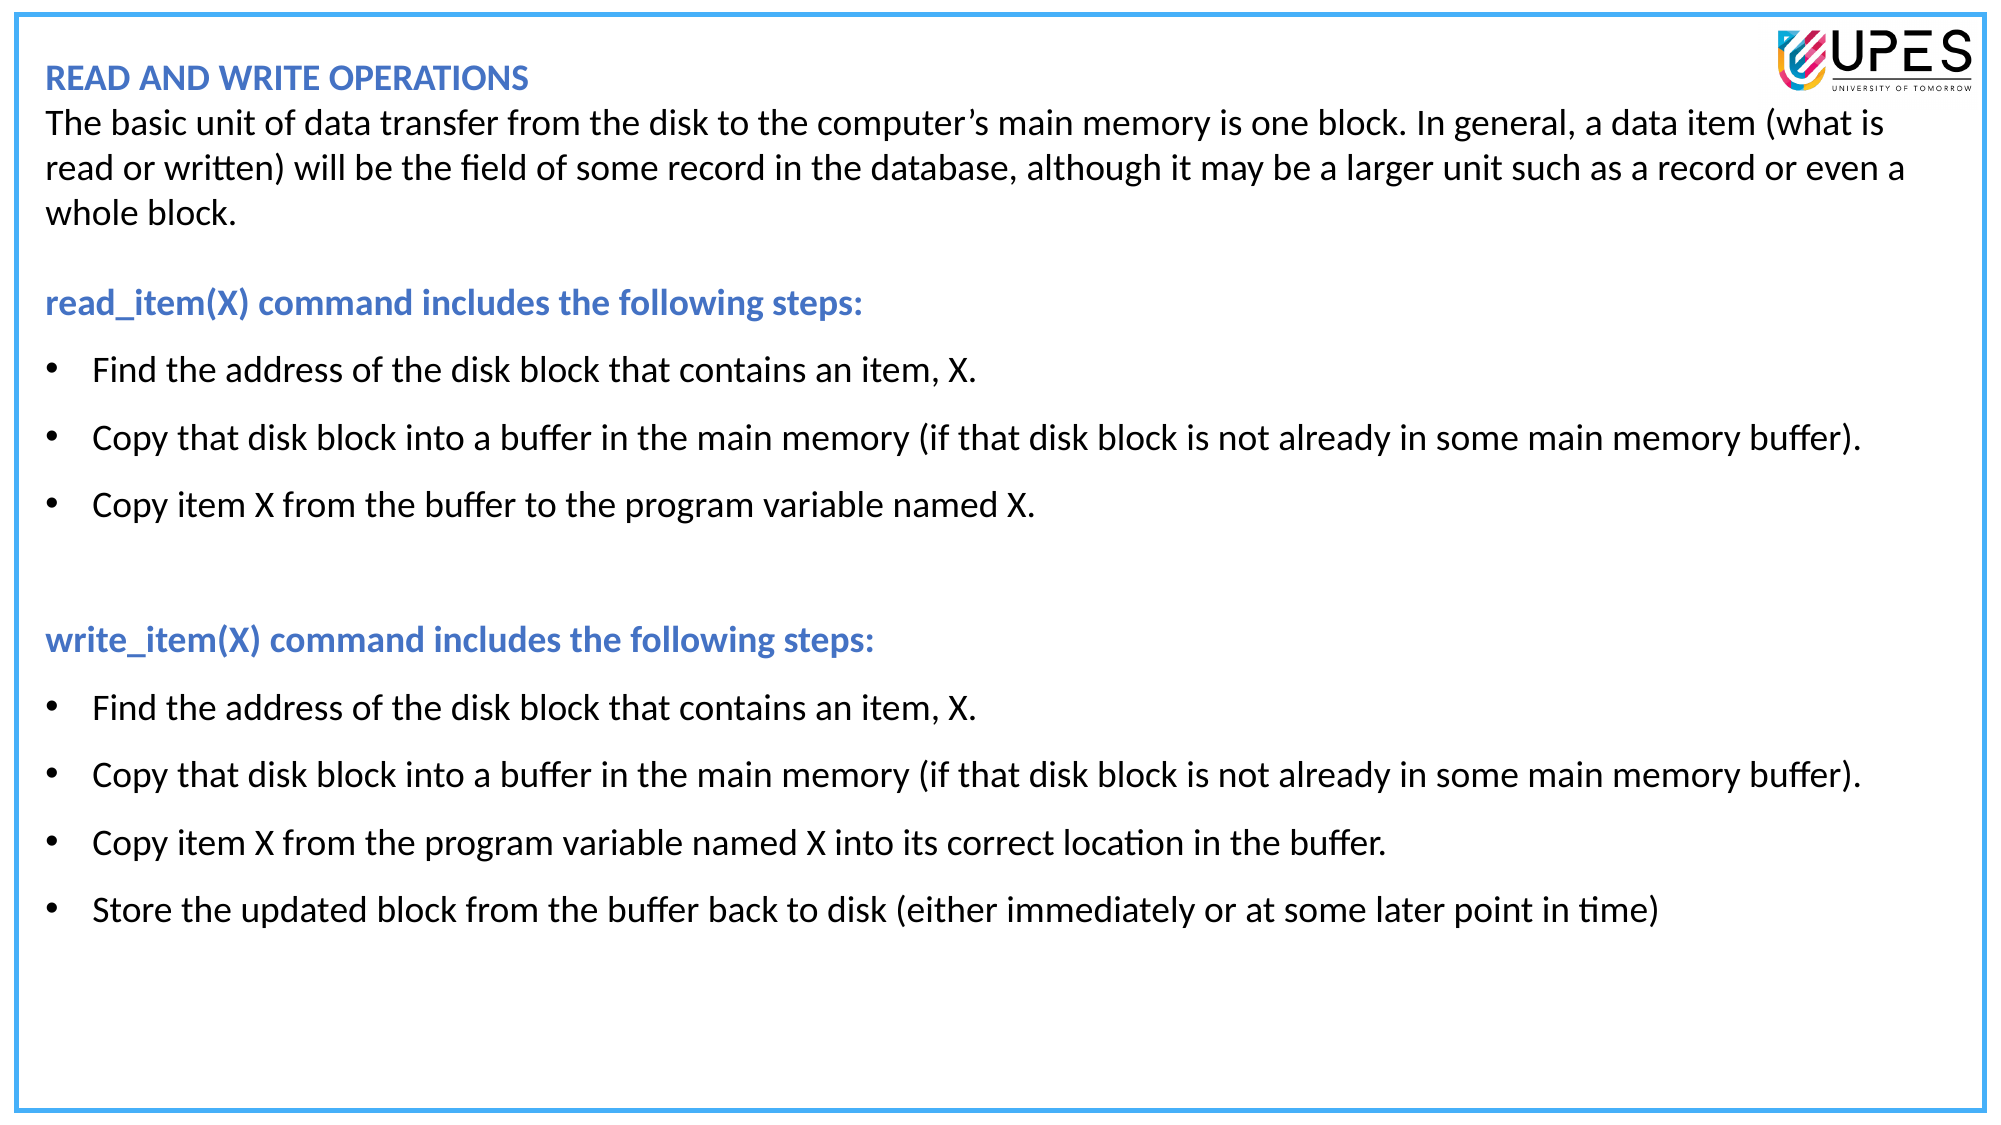

READ AND WRITE OPERATIONS
The basic unit of data transfer from the disk to the computer’s main memory is one block. In general, a data item (what is read or written) will be the field of some record in the database, although it may be a larger unit such as a record or even a whole block.

read_item(X) command includes the following steps:
Find the address of the disk block that contains an item, X.
Copy that disk block into a buffer in the main memory (if that disk block is not already in some main memory buffer).
Copy item X from the buffer to the program variable named X.

write_item(X) command includes the following steps:
Find the address of the disk block that contains an item, X.
Copy that disk block into a buffer in the main memory (if that disk block is not already in some main memory buffer).
Copy item X from the program variable named X into its correct location in the buffer.
Store the updated block from the buffer back to disk (either immediately or at some later point in time)